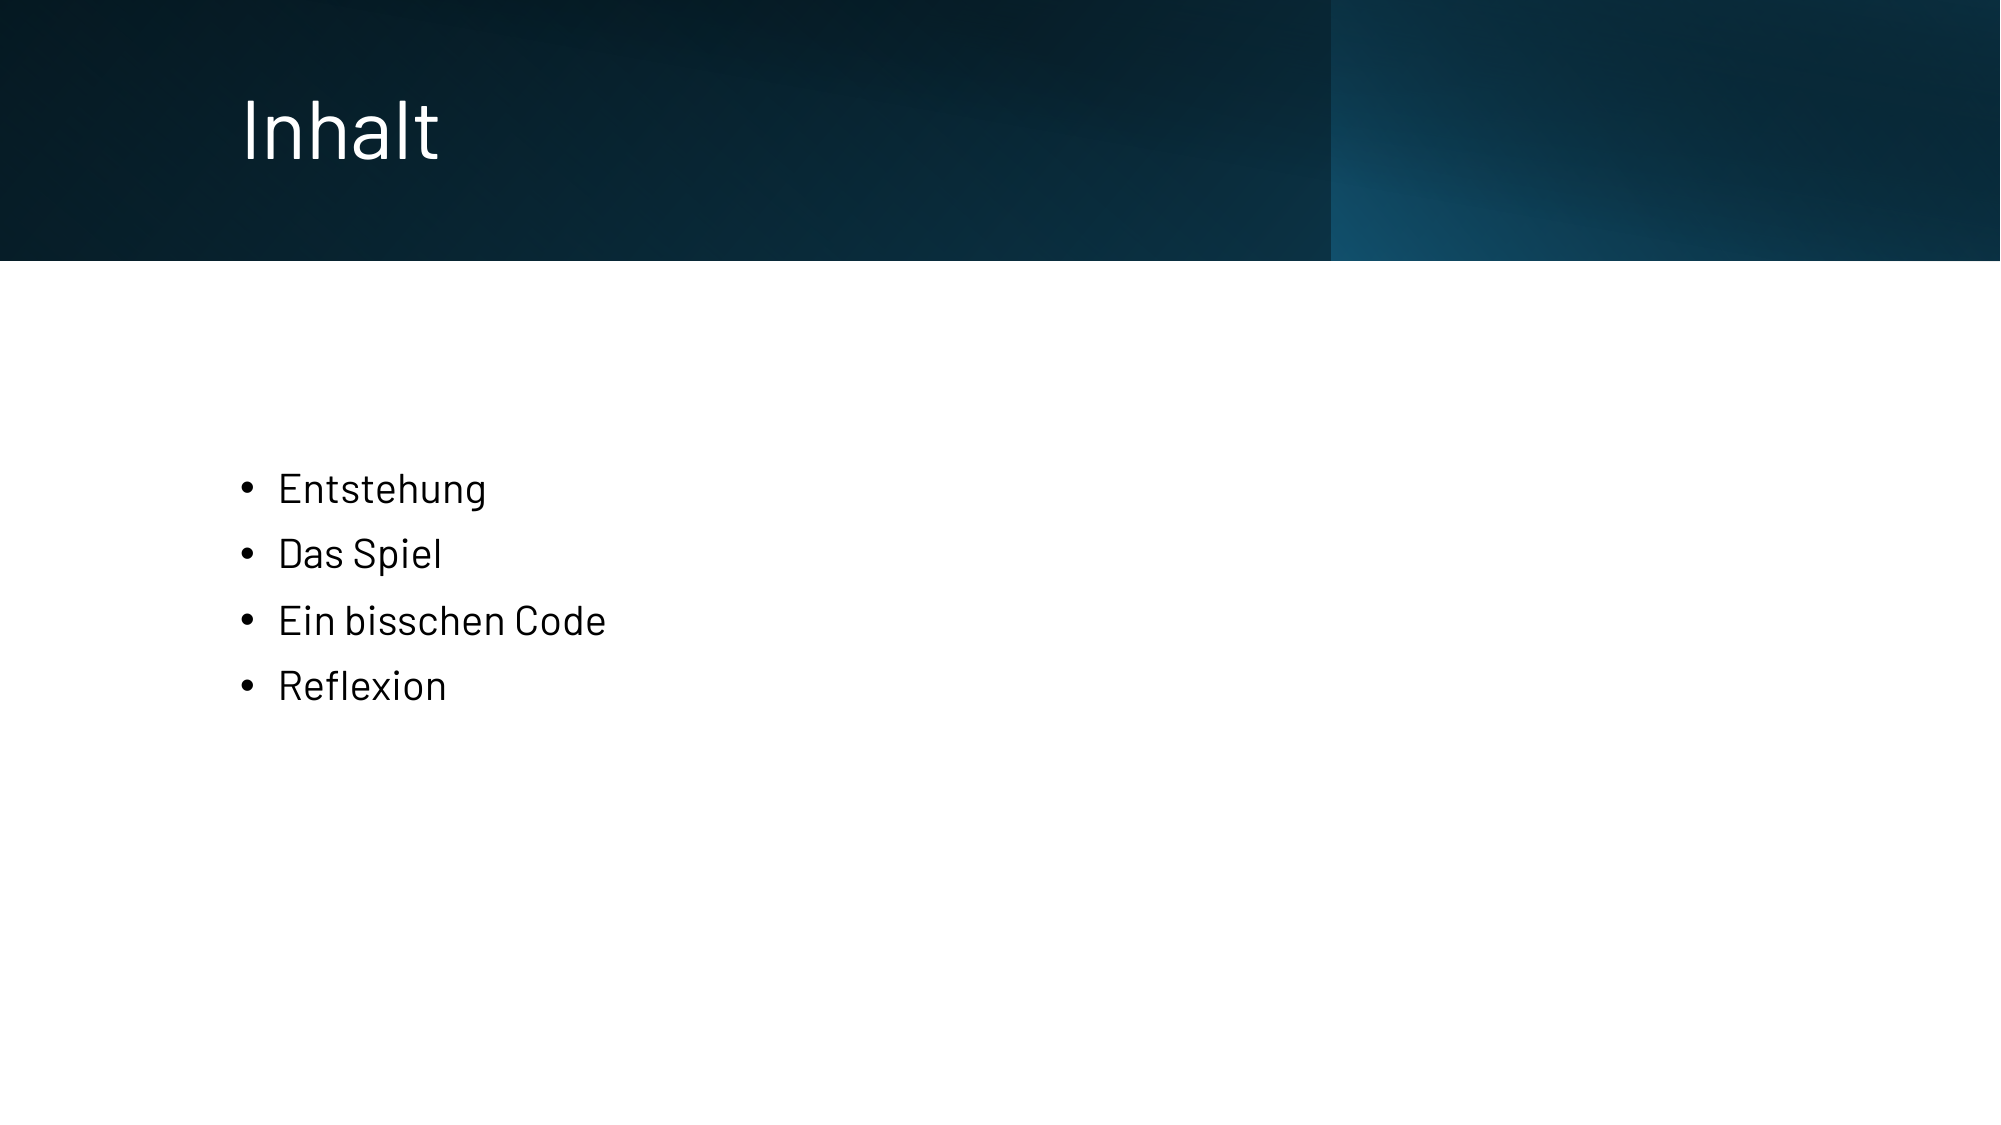

# Inhalt
Entstehung
Das Spiel
Ein bisschen Code
Reflexion